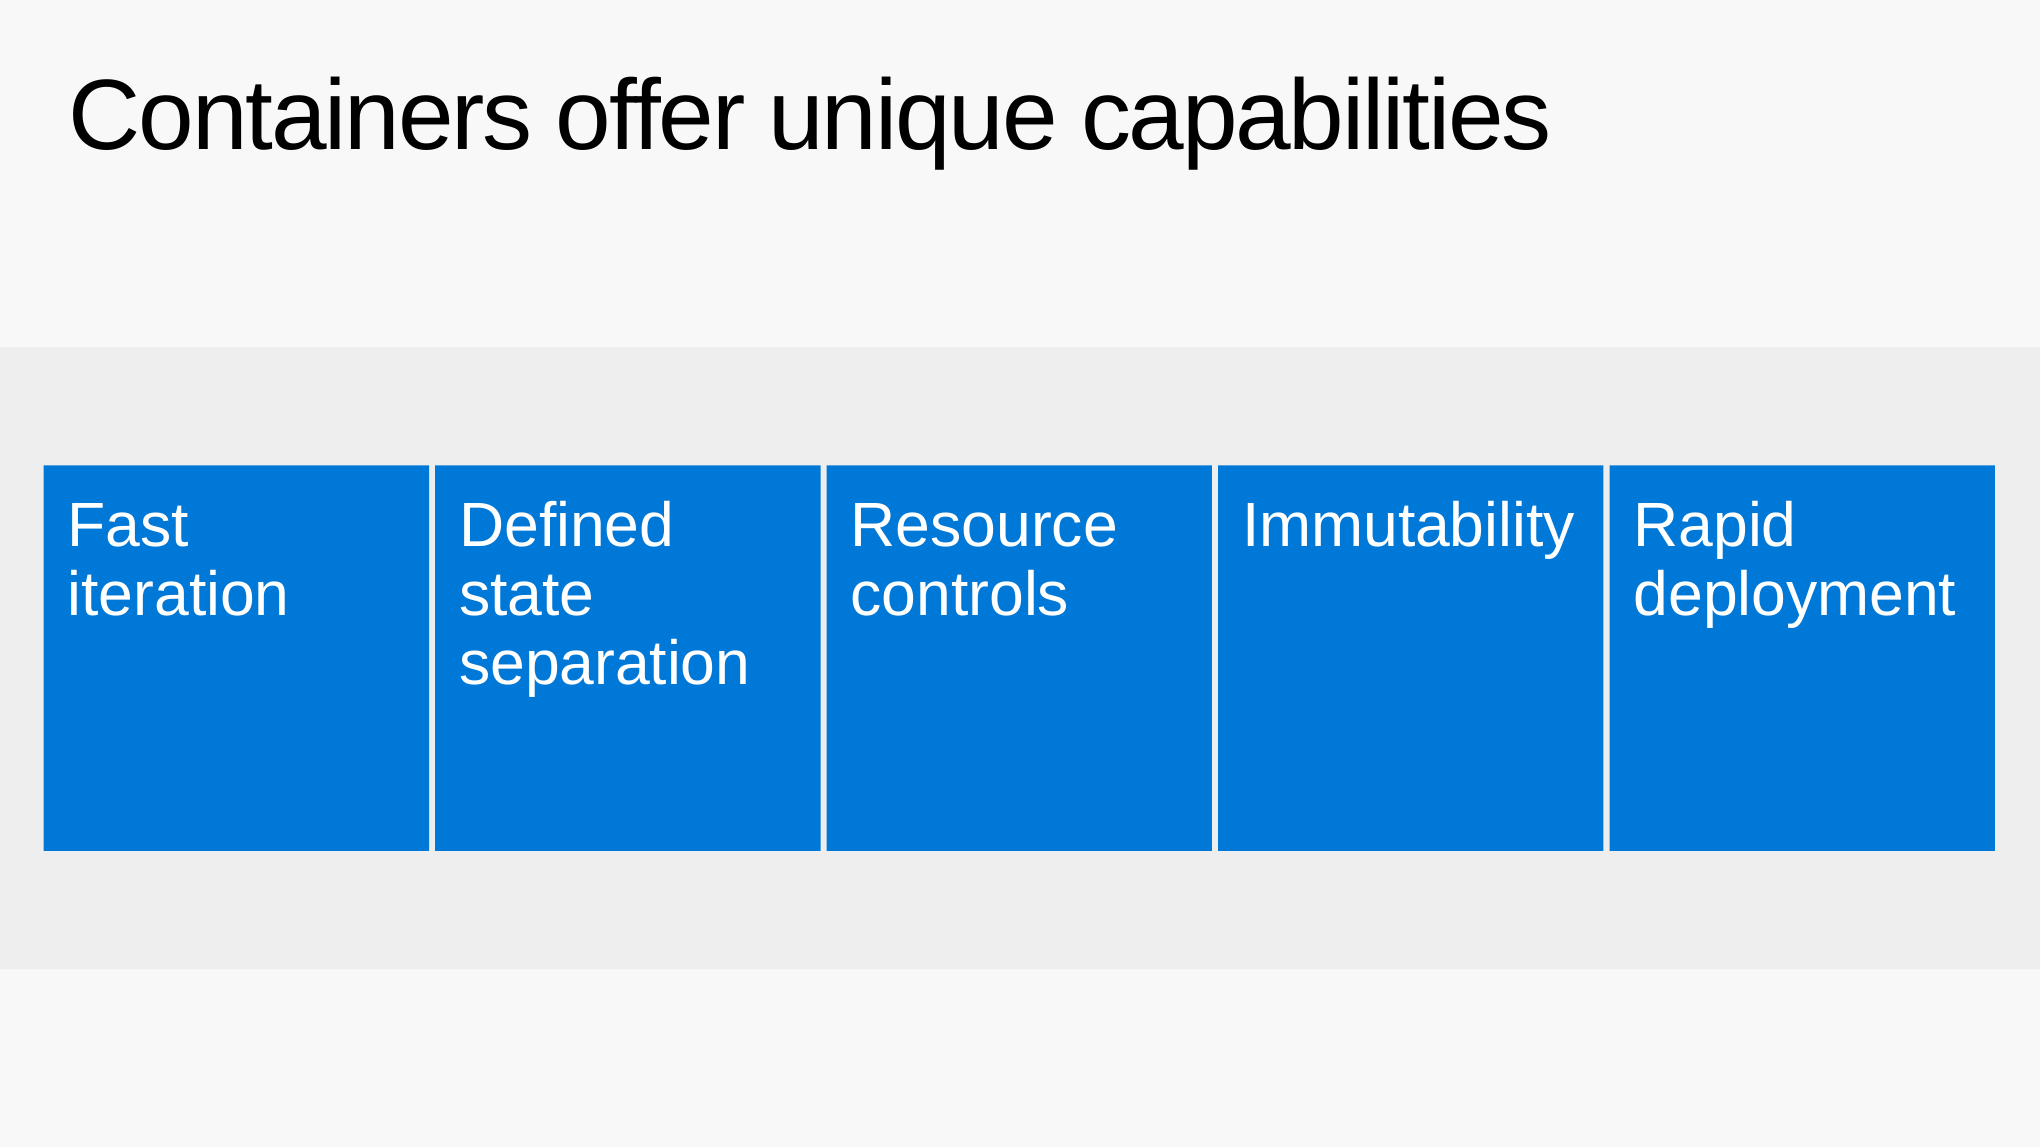

# Containers offer unique capabilities

Immutability
Fast
iteration
Defined state separation
Resource controls
Rapid deployment